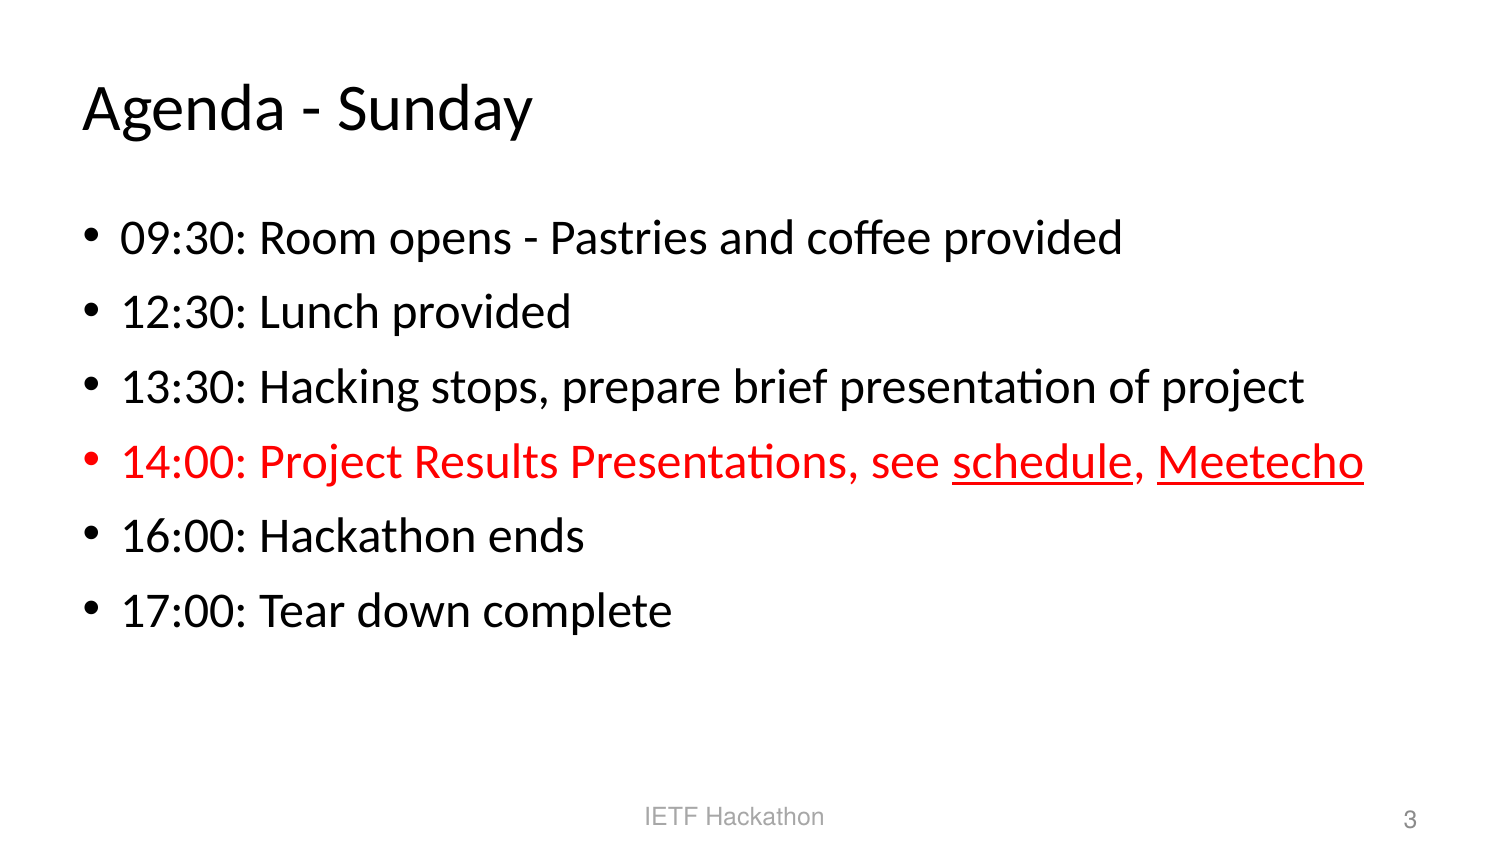

# Agenda - Sunday
09:30: Room opens - Pastries and coffee provided
12:30: Lunch provided
13:30: Hacking stops, prepare brief presentation of project
14:00: Project Results Presentations, see ​schedule, ​Meetecho
16:00: Hackathon ends
17:00: Tear down complete
3